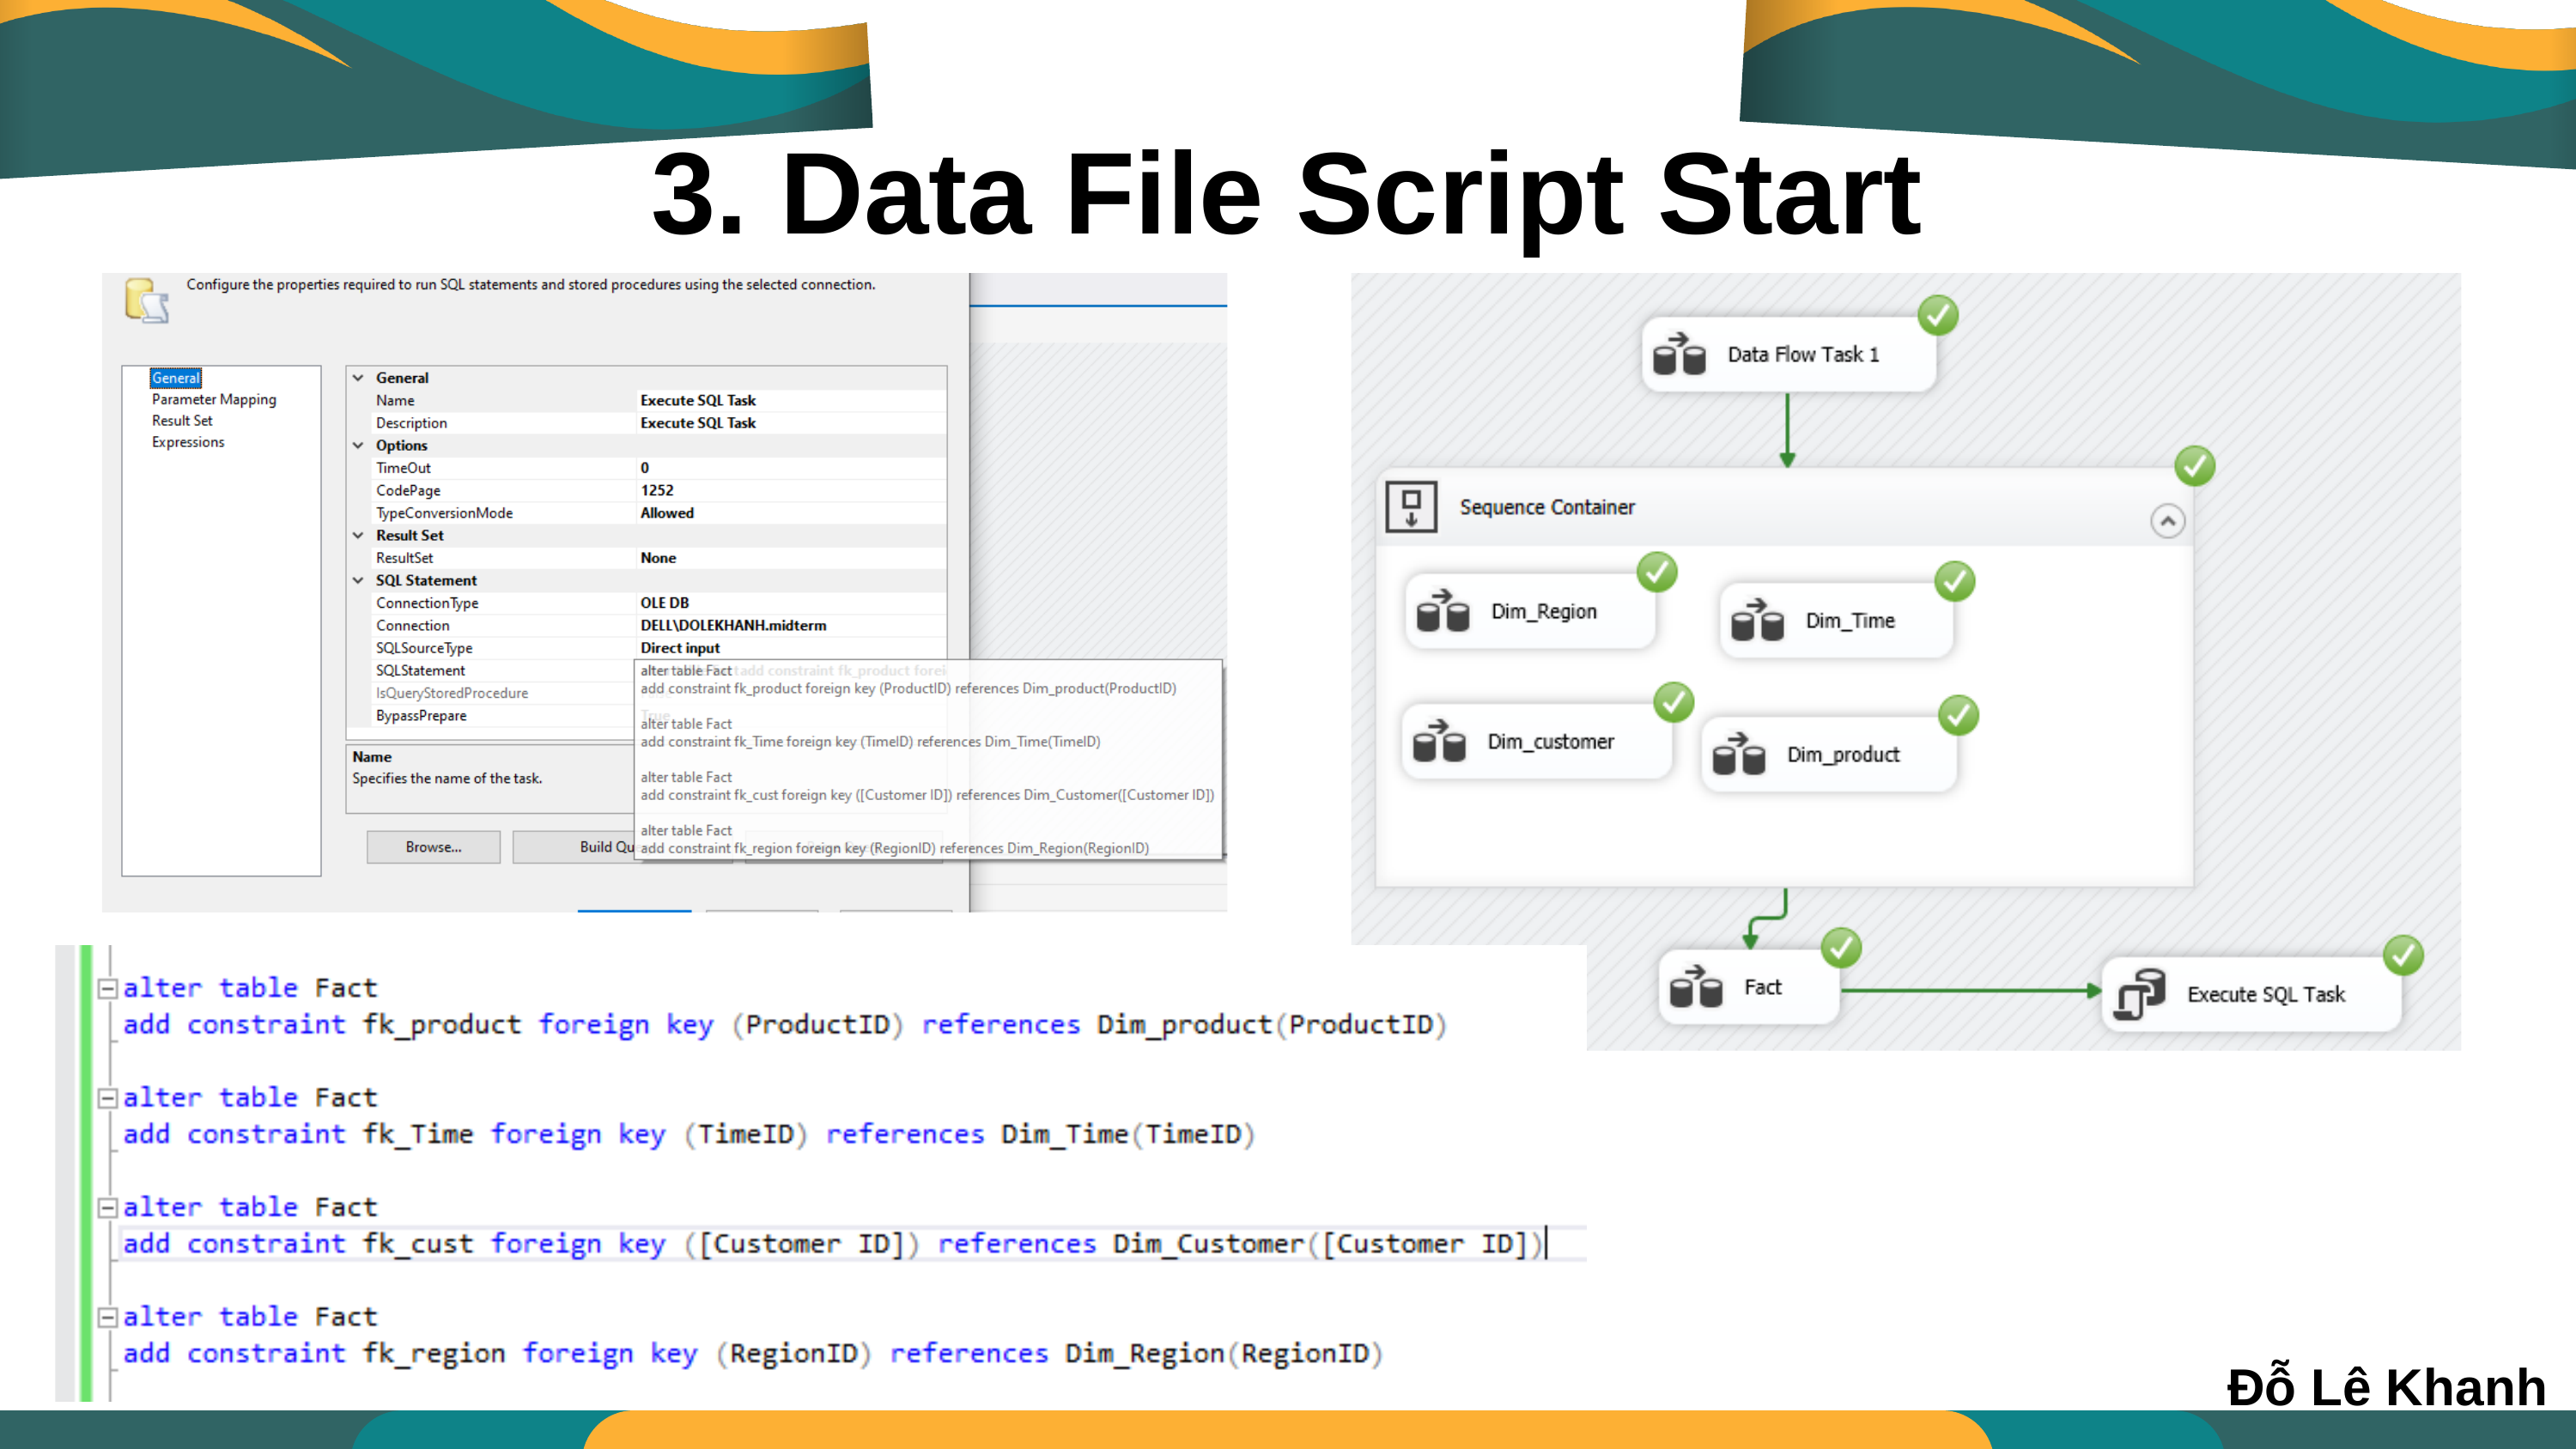

3. Data File Script Start

Đỗ Lê Khanh